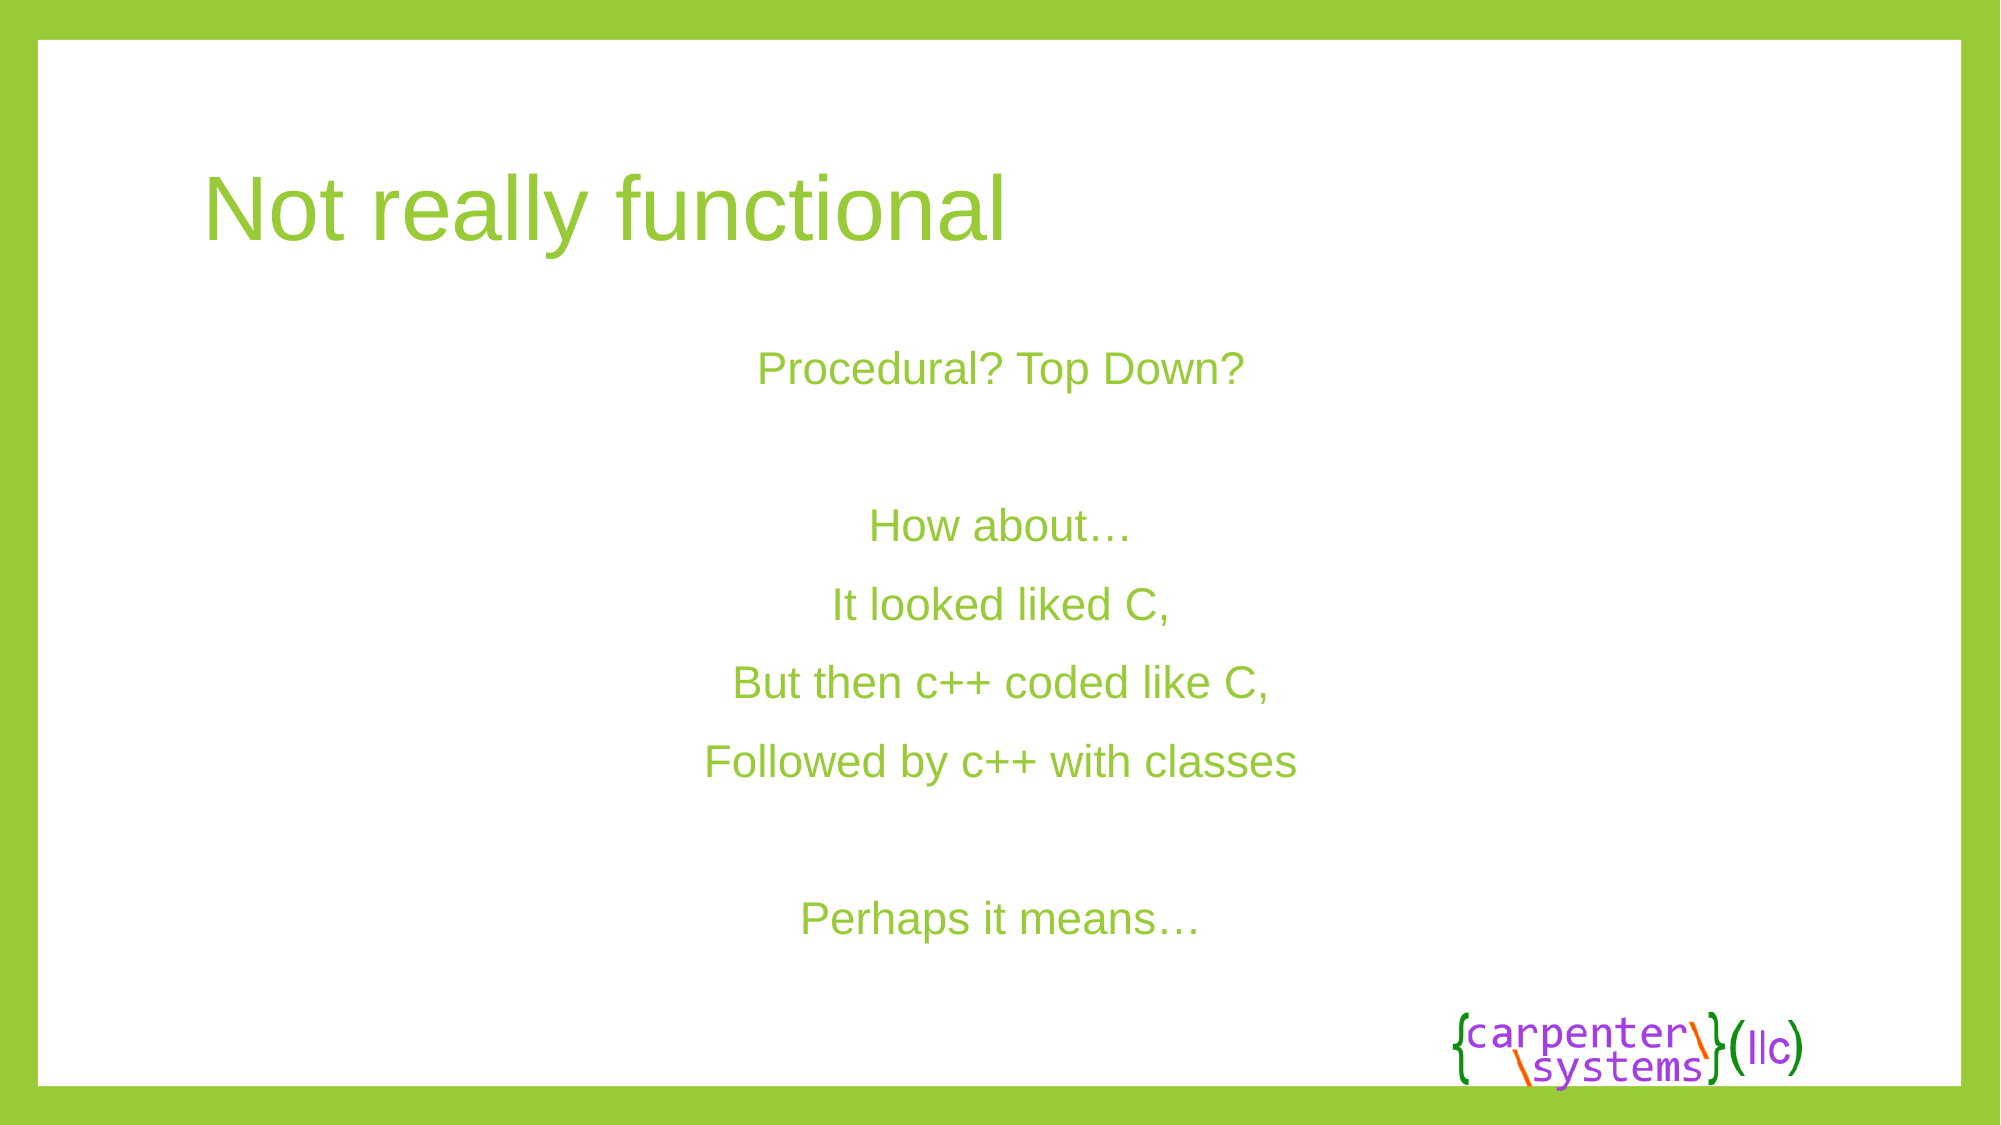

# Not really functional
Procedural? Top Down?

How about…
It looked liked C,
But then c++ coded like C,
Followed by c++ with classes

Perhaps it means…